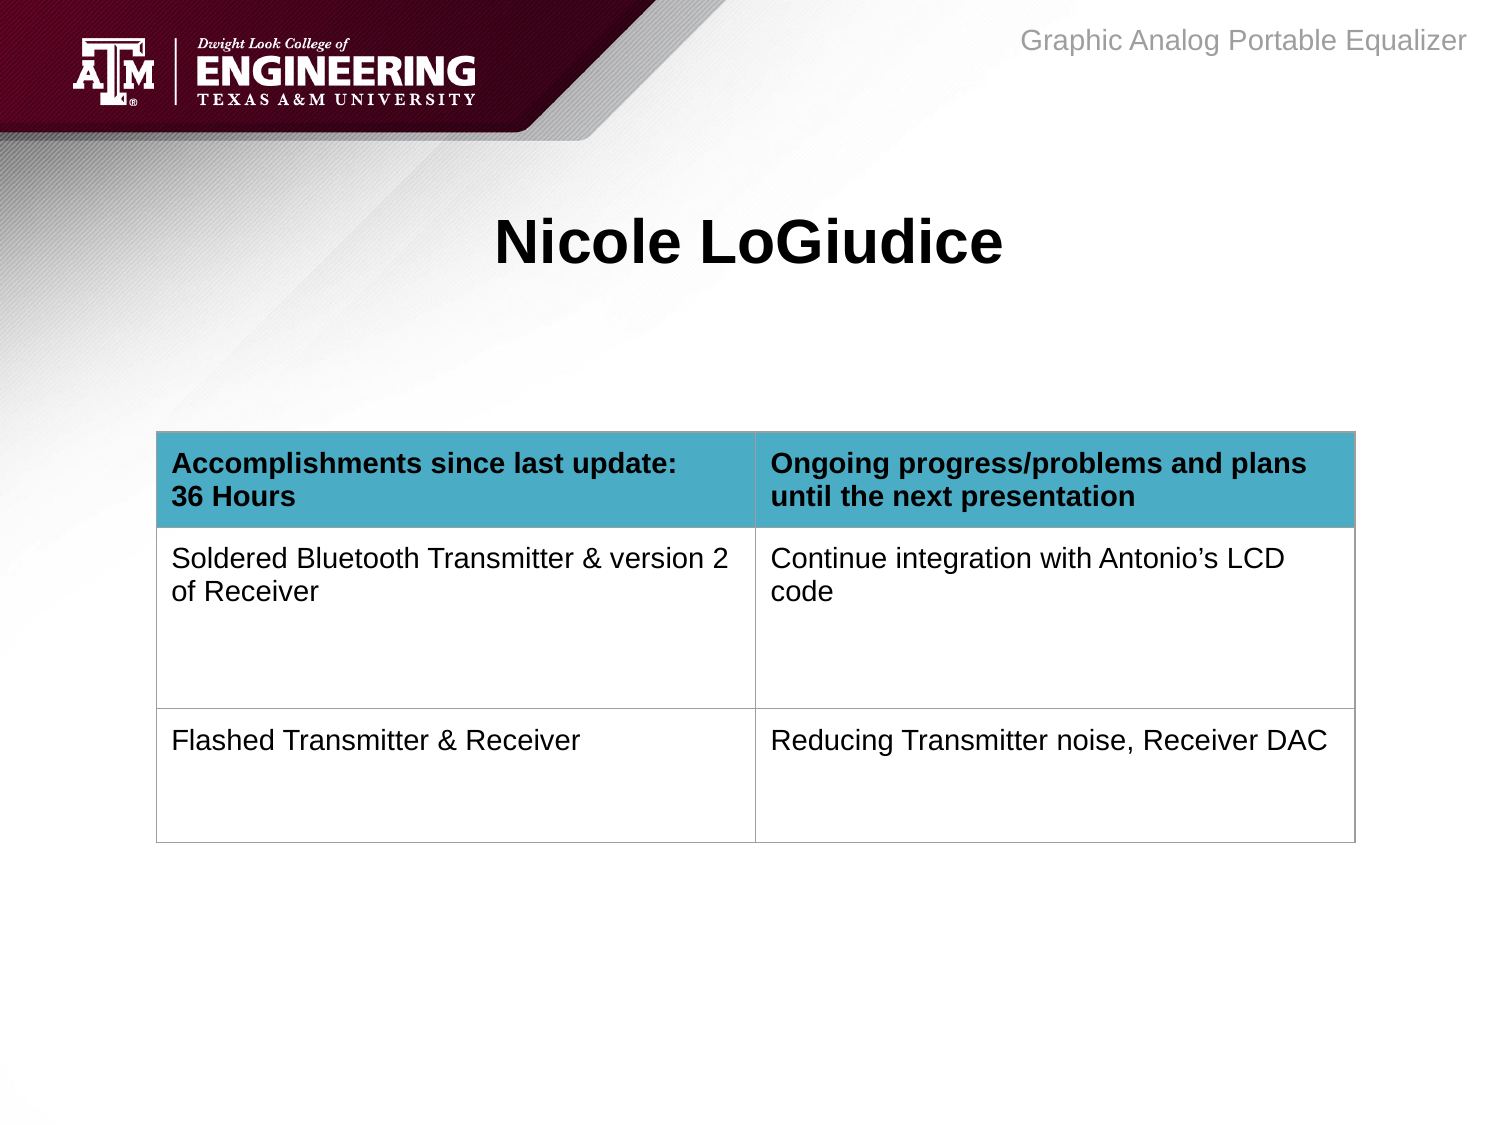

Graphic Analog Portable Equalizer
# Nicole LoGiudice
| Accomplishments since last update: 36 Hours | Ongoing progress/problems and plans until the next presentation |
| --- | --- |
| Soldered Bluetooth Transmitter & version 2 of Receiver | Continue integration with Antonio’s LCD code |
| Flashed Transmitter & Receiver | Reducing Transmitter noise, Receiver DAC |